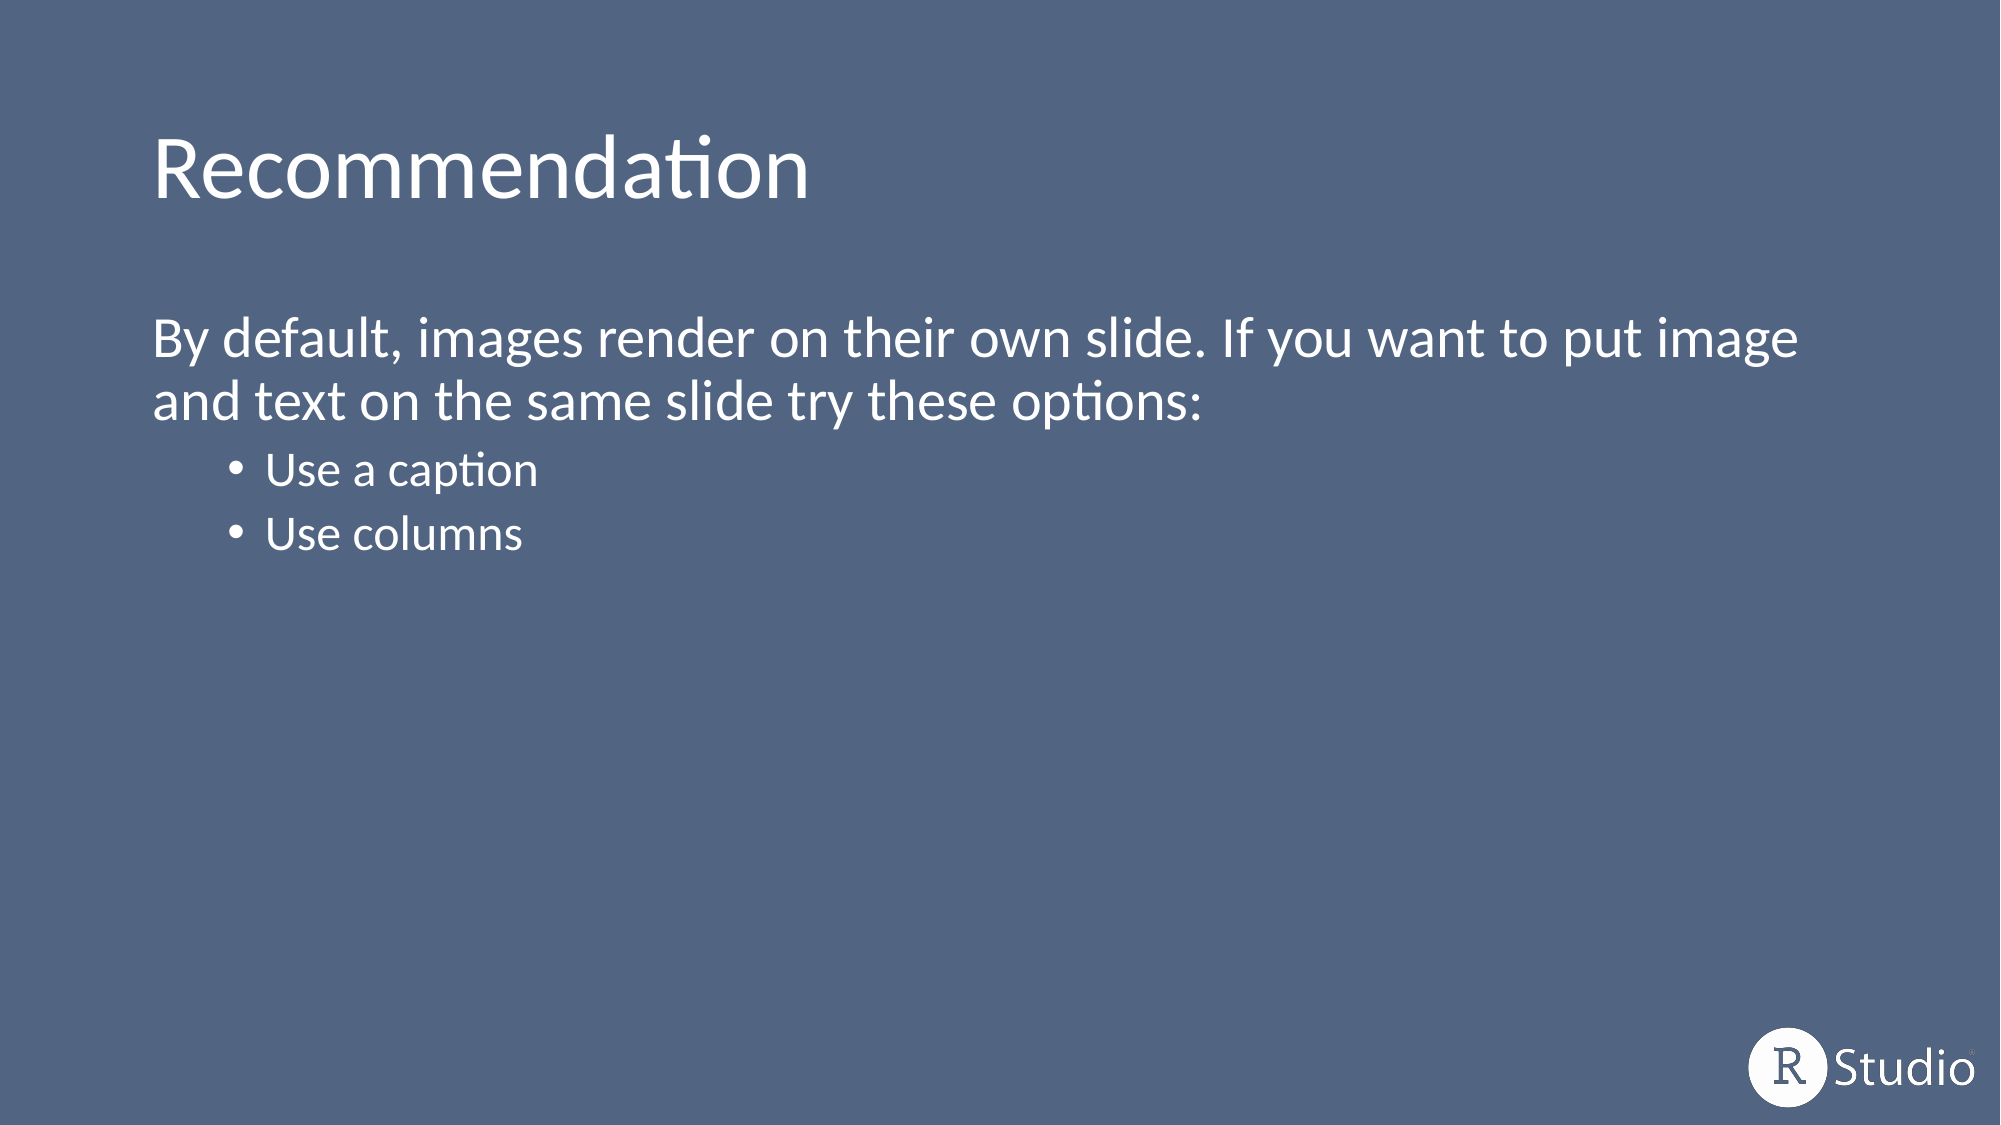

# Recommendation
By default, images render on their own slide. If you want to put image and text on the same slide try these options:
Use a caption
Use columns